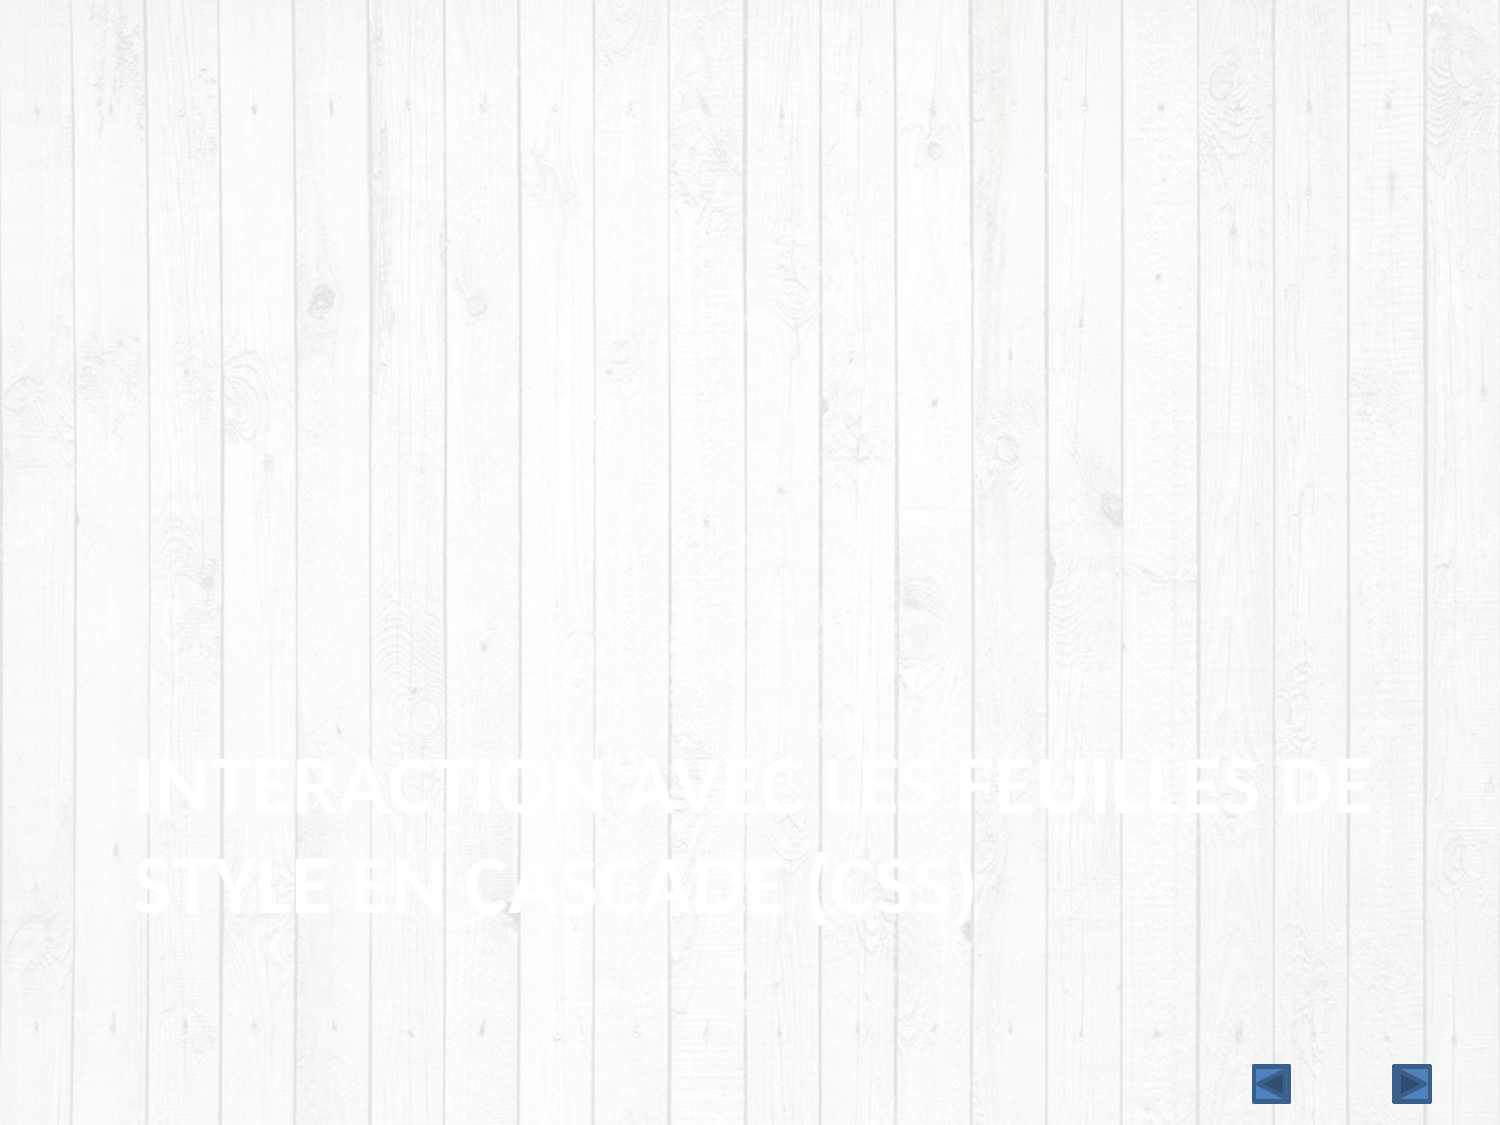

# Interaction avec les feuilles de style en cascade (CSS)